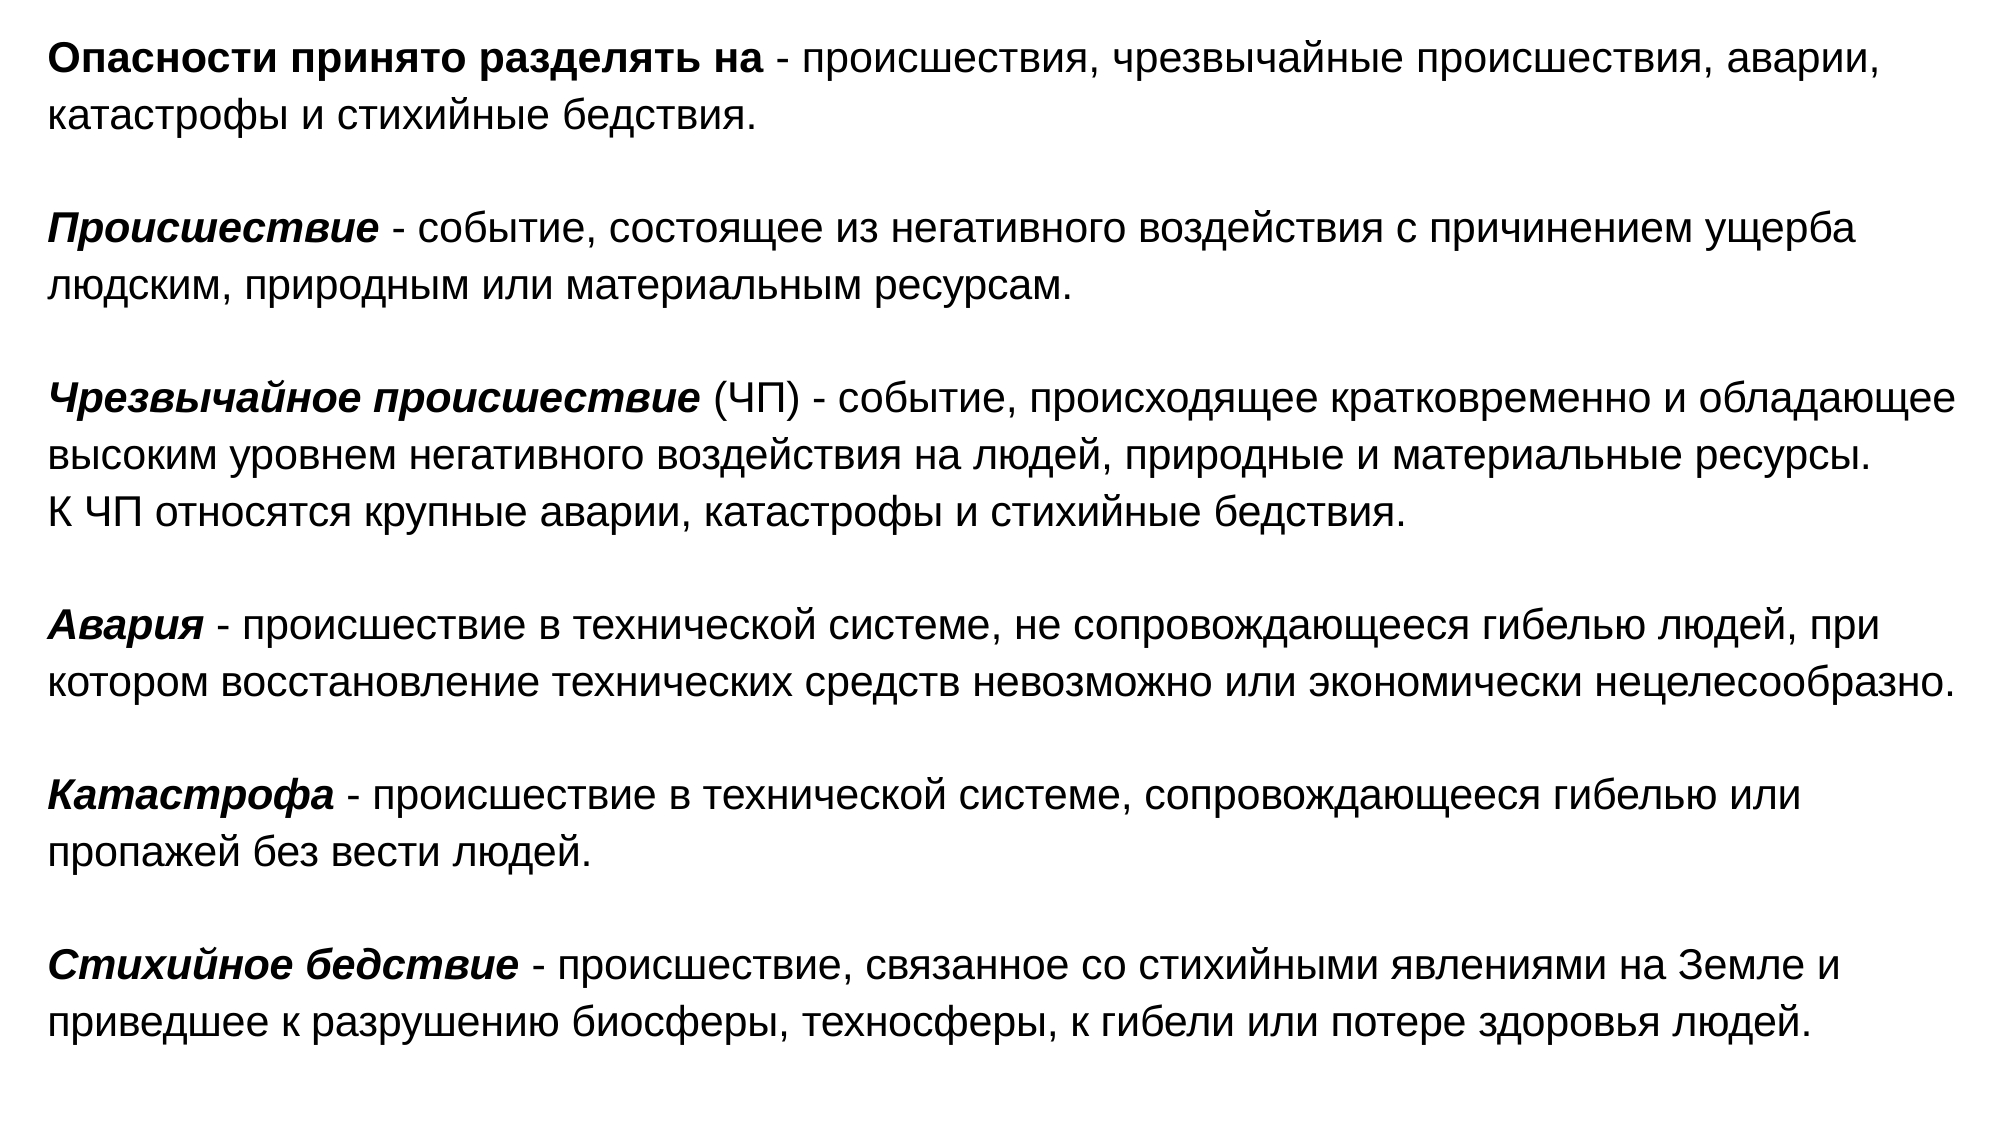

Опасности принято разделять на - происшествия, чрезвычайные происшествия, аварии, катастрофы и стихийные бедствия.

Происшествие - событие, состоящее из негативного воздействия с причинением ущерба людским, природным или материальным ресурсам.

Чрезвычайное происшествие (ЧП) - событие, происходящее кратковременно и обладающее высоким уровнем негативного воздействия на людей, природные и материальные ресурсы.
К ЧП относятся крупные аварии, катастрофы и стихийные бедствия.

Авария - происшествие в технической системе, не сопровождающееся гибелью людей, при котором восстановление технических средств невозможно или экономически нецелесообразно.

Катастрофа - происшествие в технической системе, сопровождающееся гибелью или пропажей без вести людей.

Стихийное бедствие - происшествие, связанное со стихийными явлениями на Земле и приведшее к разрушению биосферы, техносферы, к гибели или потере здоровья людей.